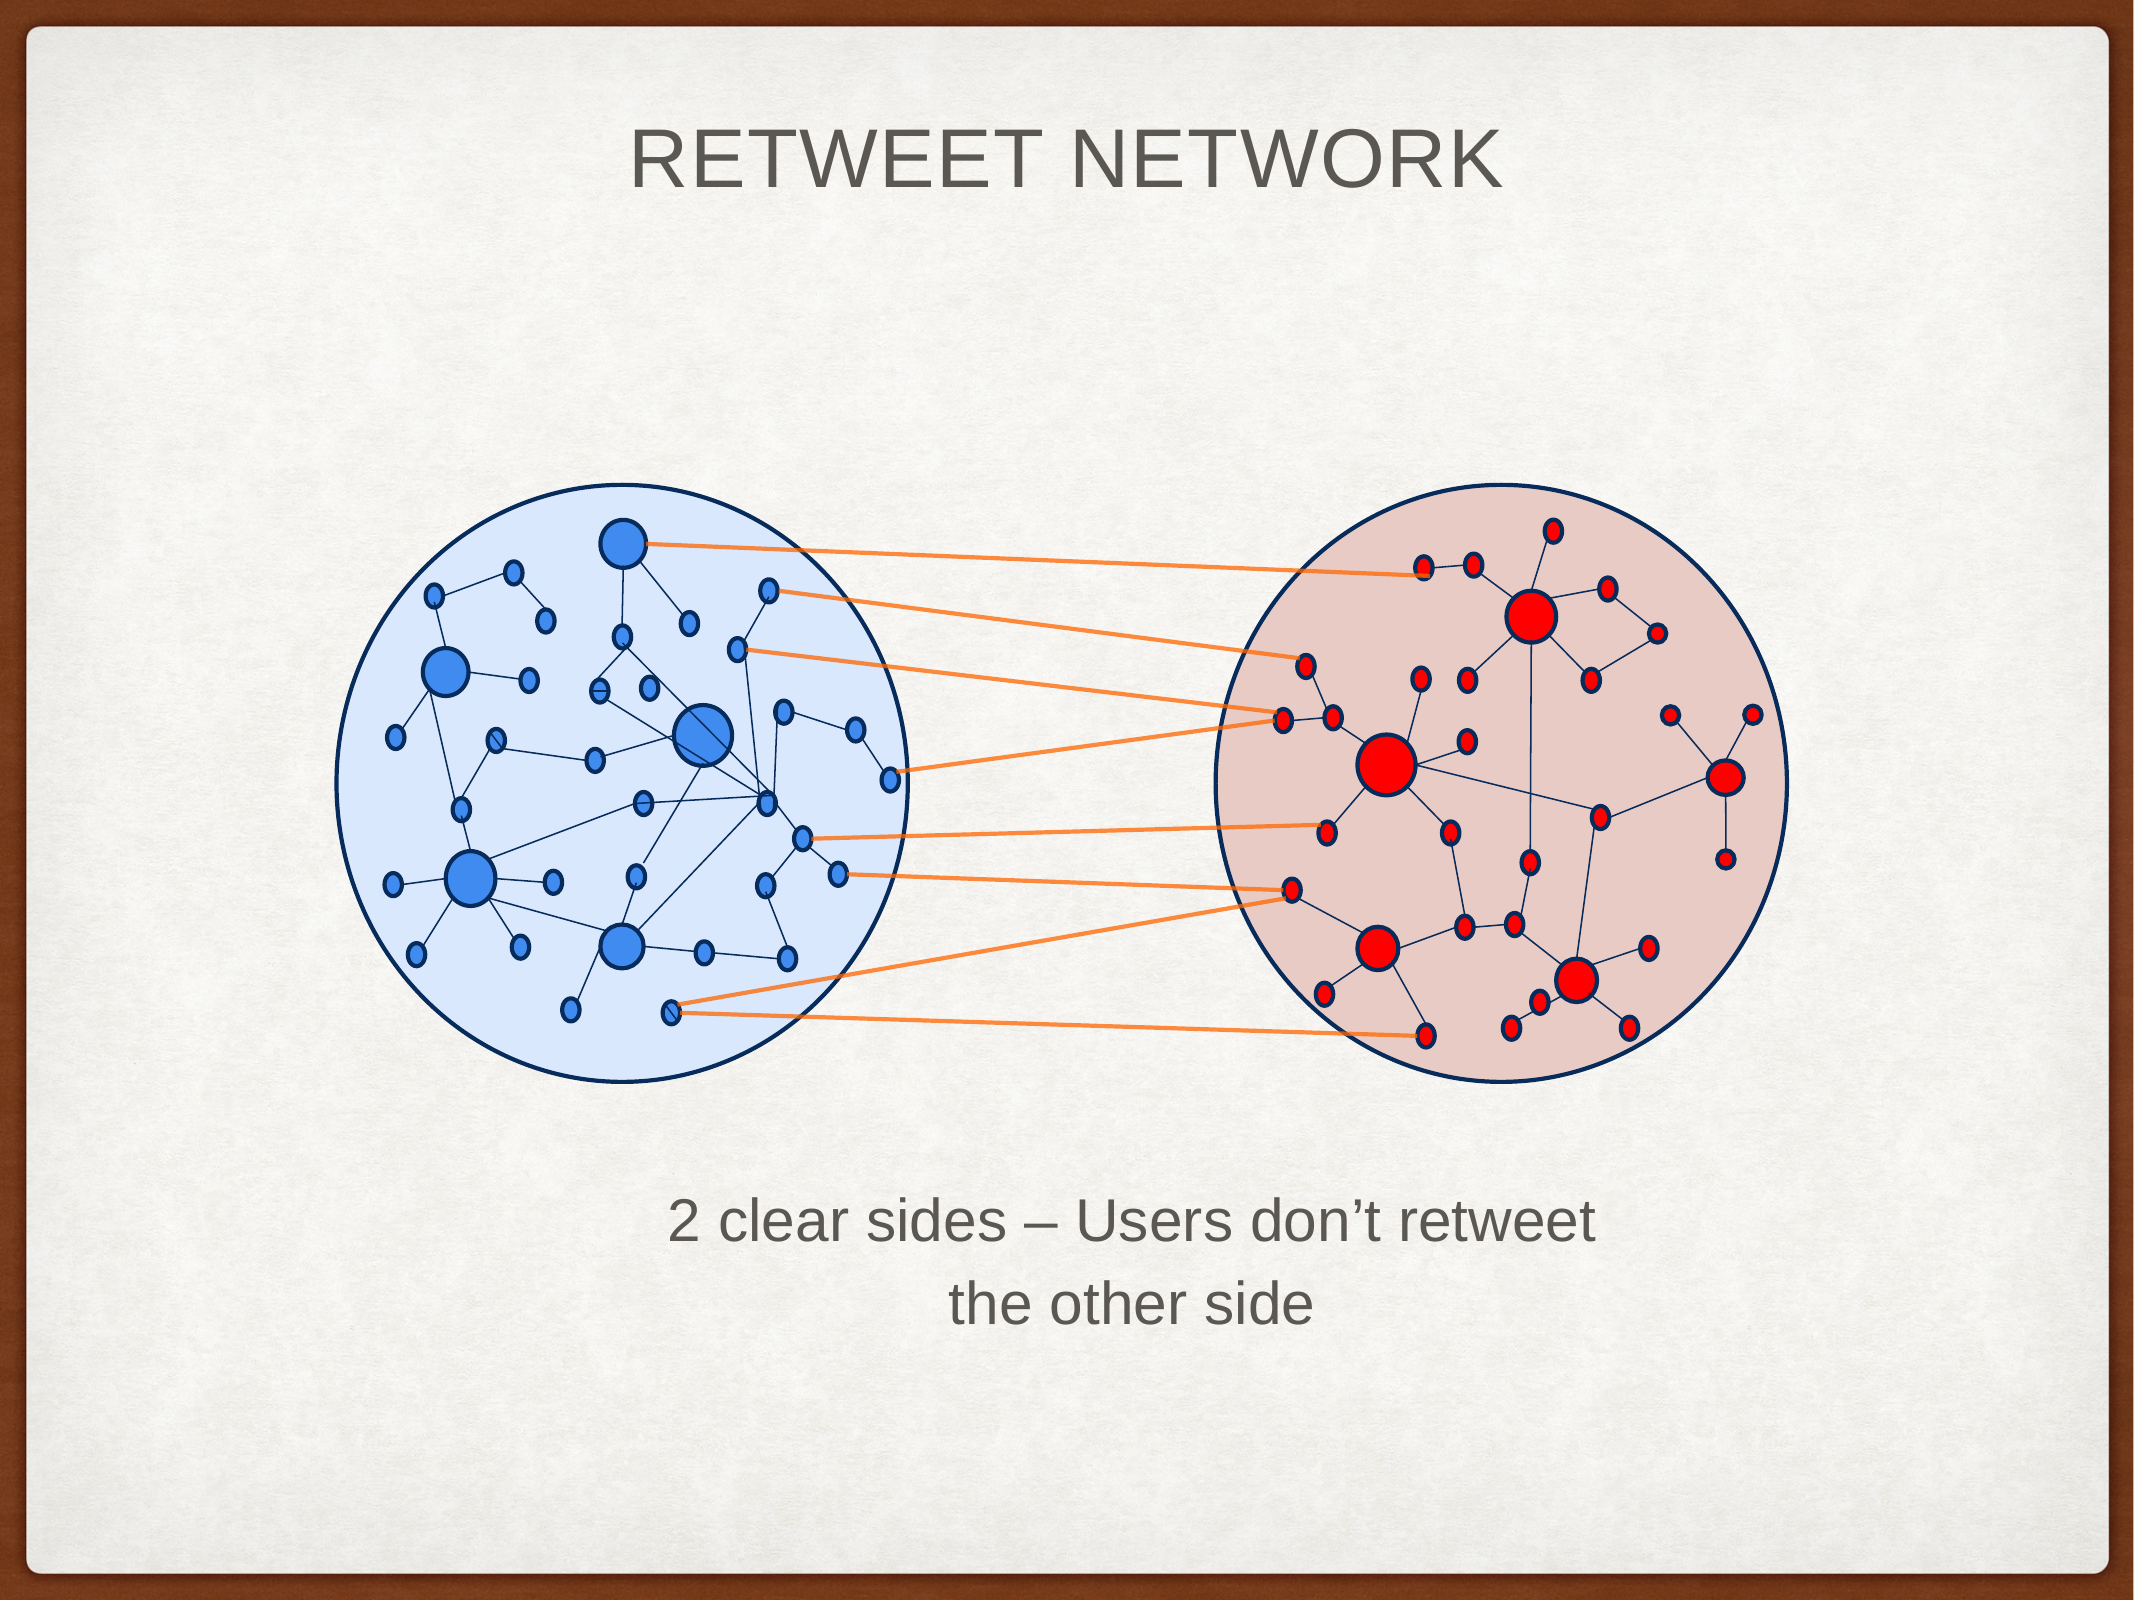

# Retweet network

2 clear sides – Users don’t retweet the other side